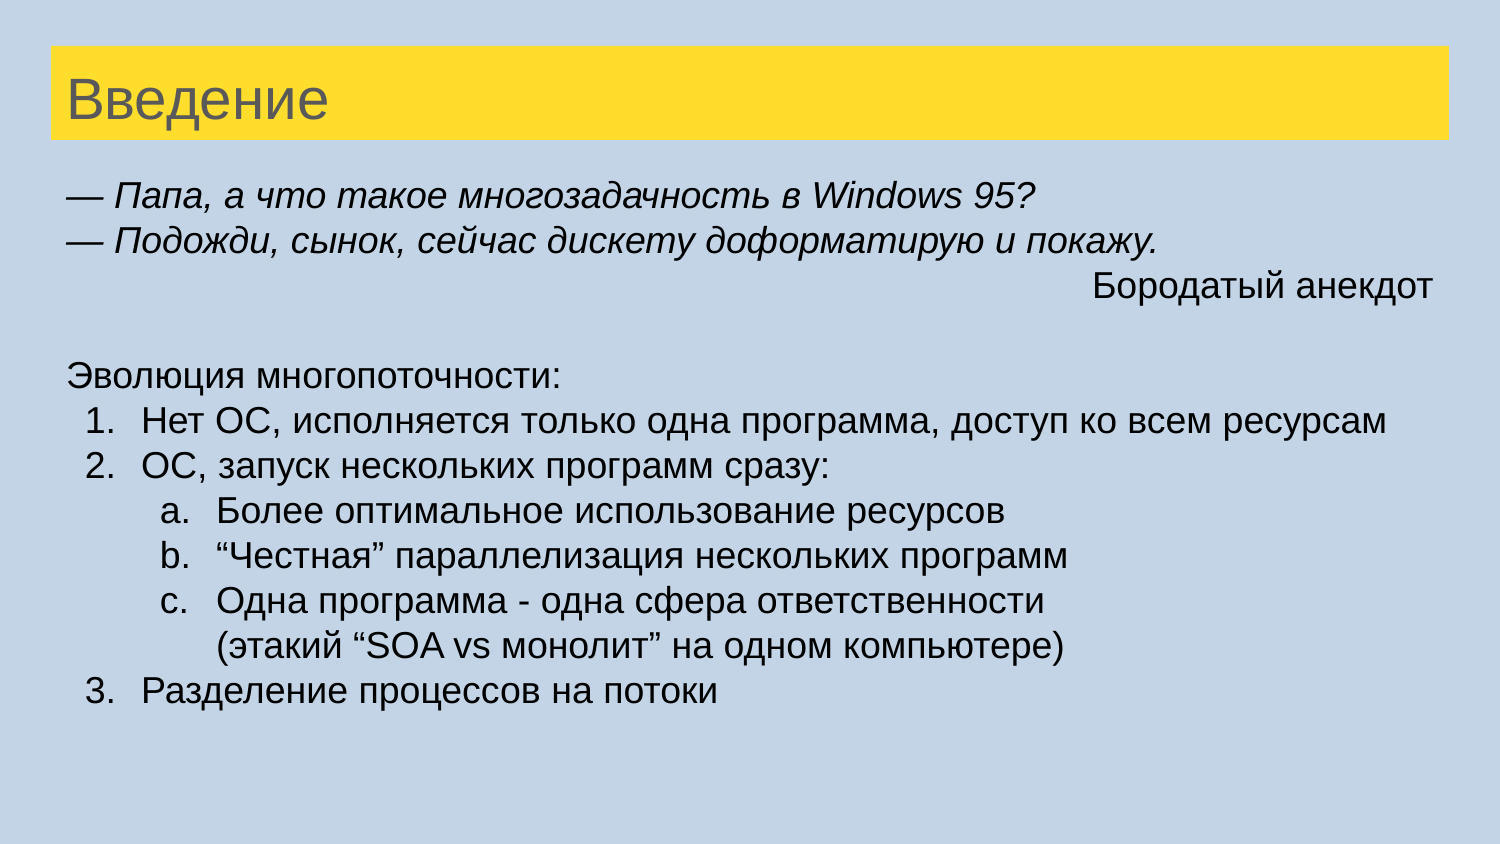

# Введение
— Папа, а что такое многозадачность в Windows 95?
— Подожди, сынок, сейчас дискету доформатирую и покажу.
Бородатый анекдот

Эволюция многопоточности:
Нет ОС, исполняется только одна программа, доступ ко всем ресурсам
ОС, запуск нескольких программ сразу:
Более оптимальное использование ресурсов
“Честная” параллелизация нескольких программ
Одна программа - одна сфера ответственности
(этакий “SOA vs монолит” на одном компьютере)
Разделение процессов на потоки